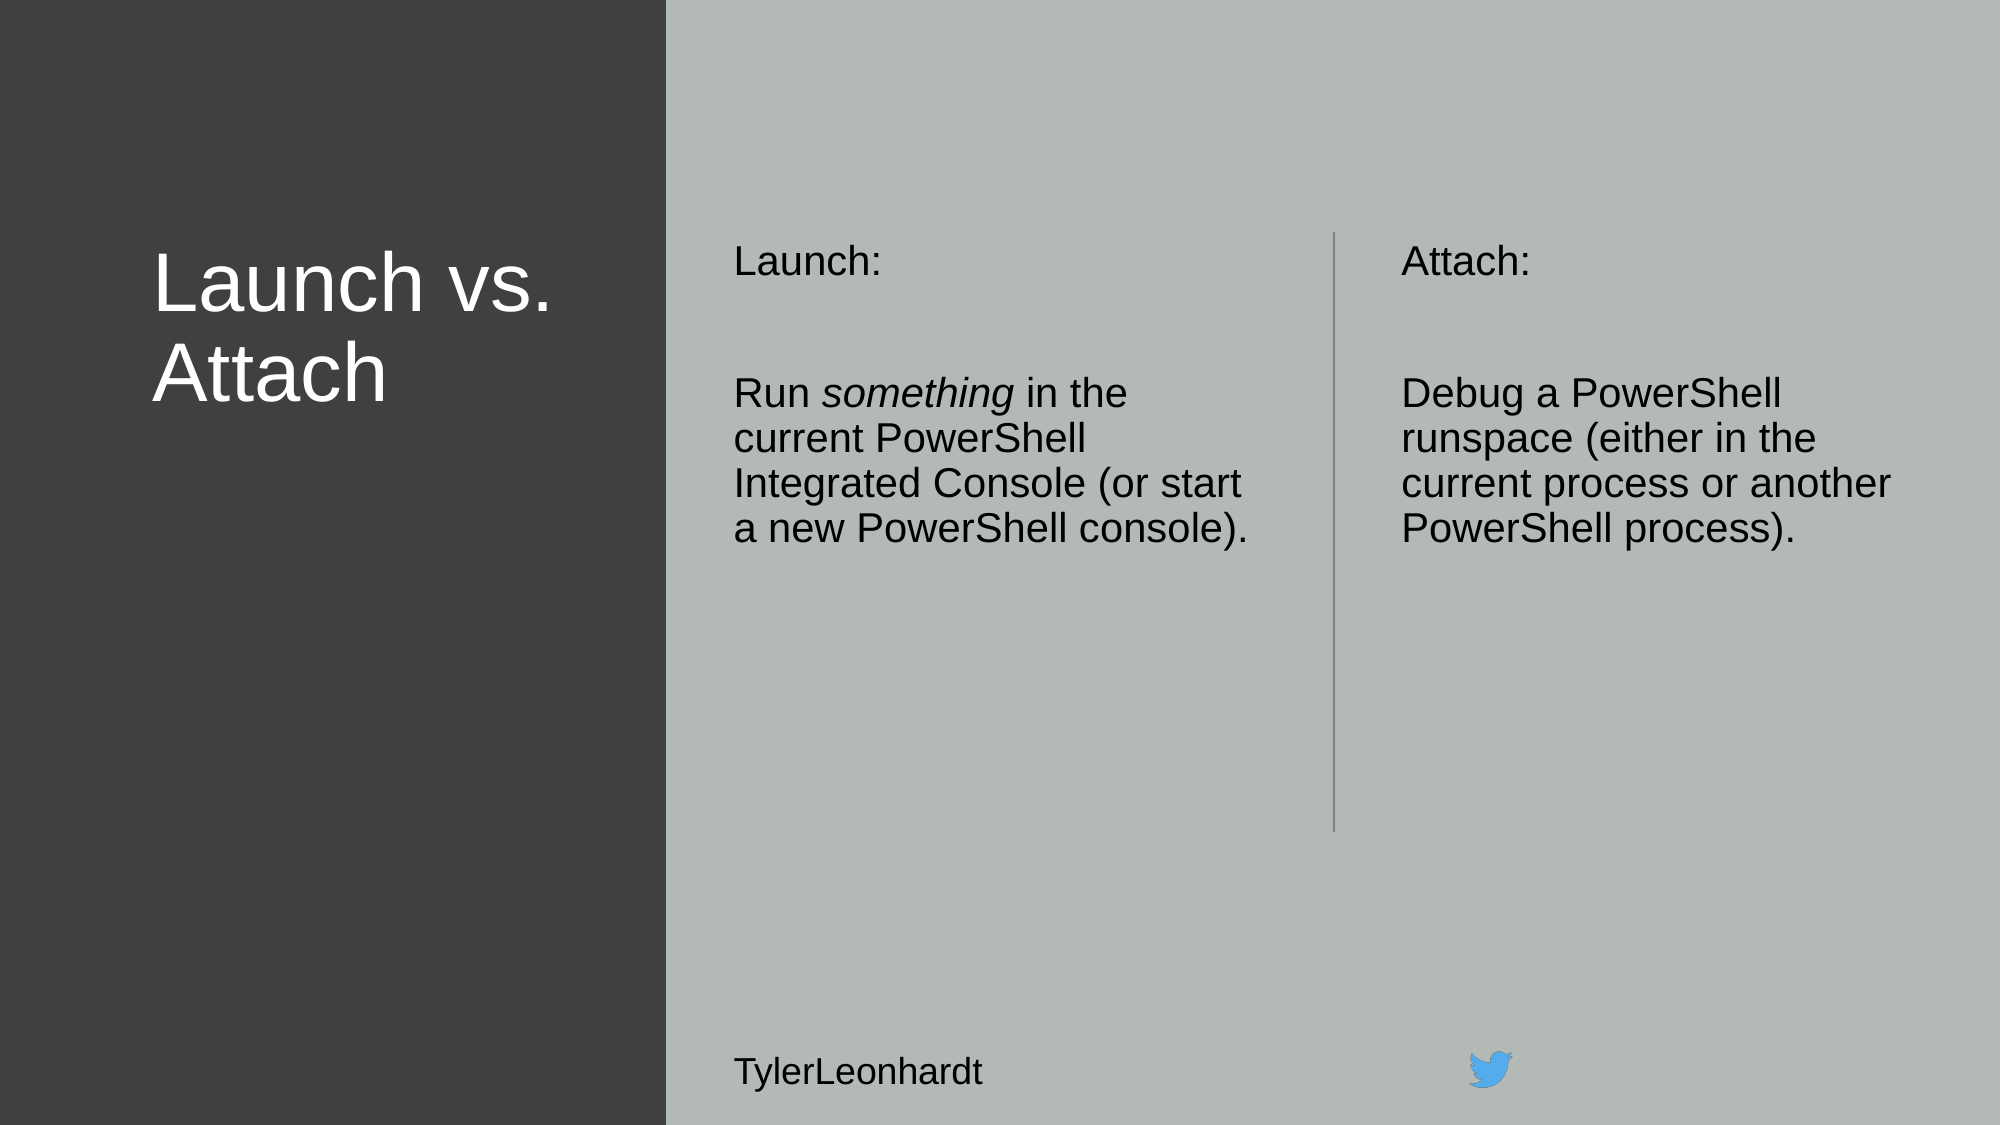

# Launch vs. Attach
Launch:

Run something in the current PowerShell Integrated Console (or start a new PowerShell console).
Attach:

Debug a PowerShell runspace (either in the current process or another PowerShell process).

TylerLeonhardt